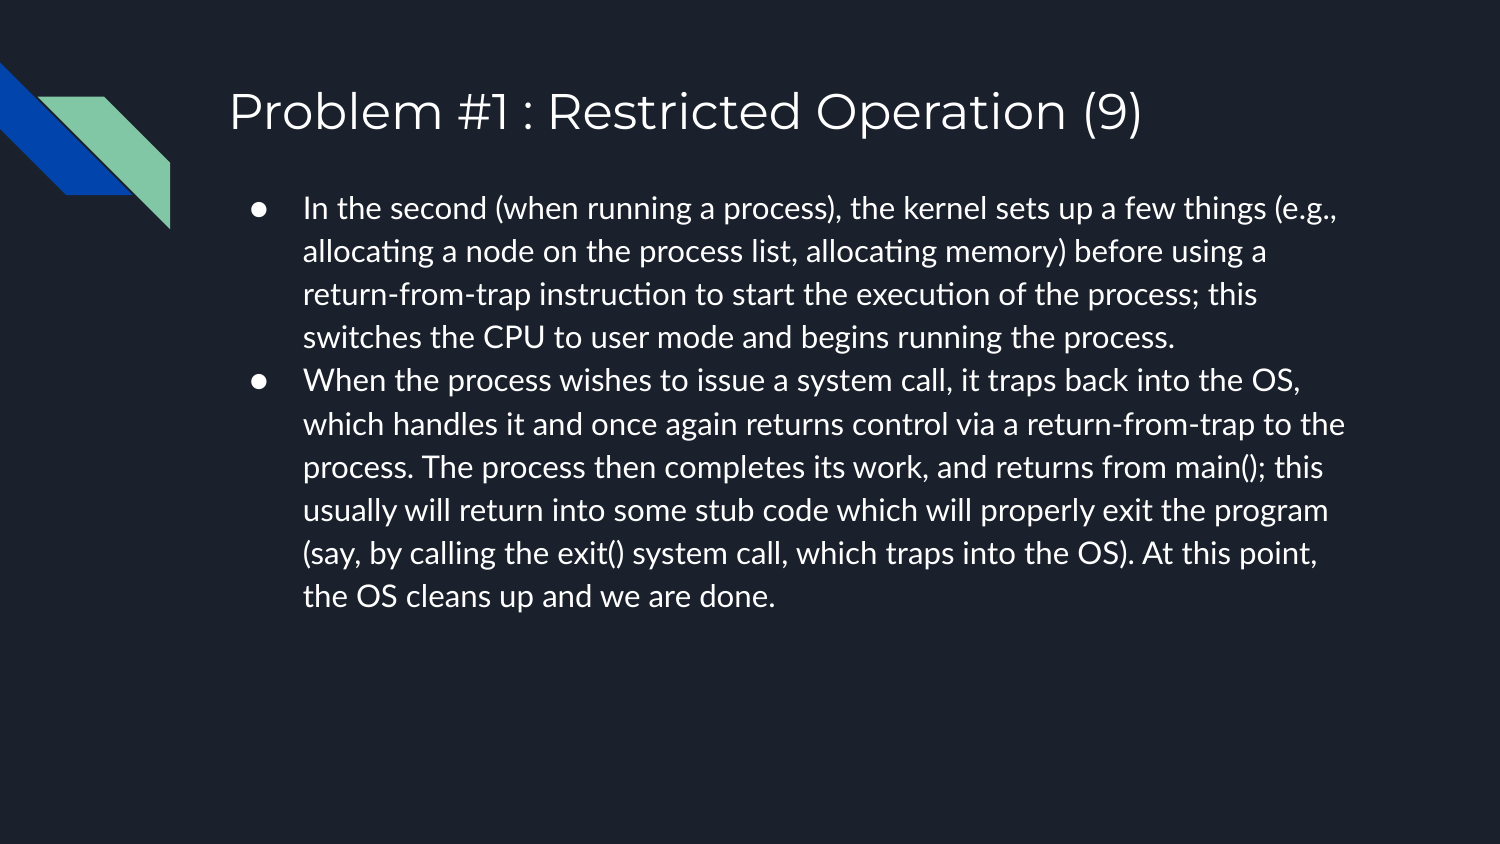

# Problem #1 : Restricted Operation (9)
In the second (when running a process), the kernel sets up a few things (e.g., allocating a node on the process list, allocating memory) before using a return-from-trap instruction to start the execution of the process; this switches the CPU to user mode and begins running the process.
When the process wishes to issue a system call, it traps back into the OS, which handles it and once again returns control via a return-from-trap to the process. The process then completes its work, and returns from main(); this usually will return into some stub code which will properly exit the program (say, by calling the exit() system call, which traps into the OS). At this point, the OS cleans up and we are done.